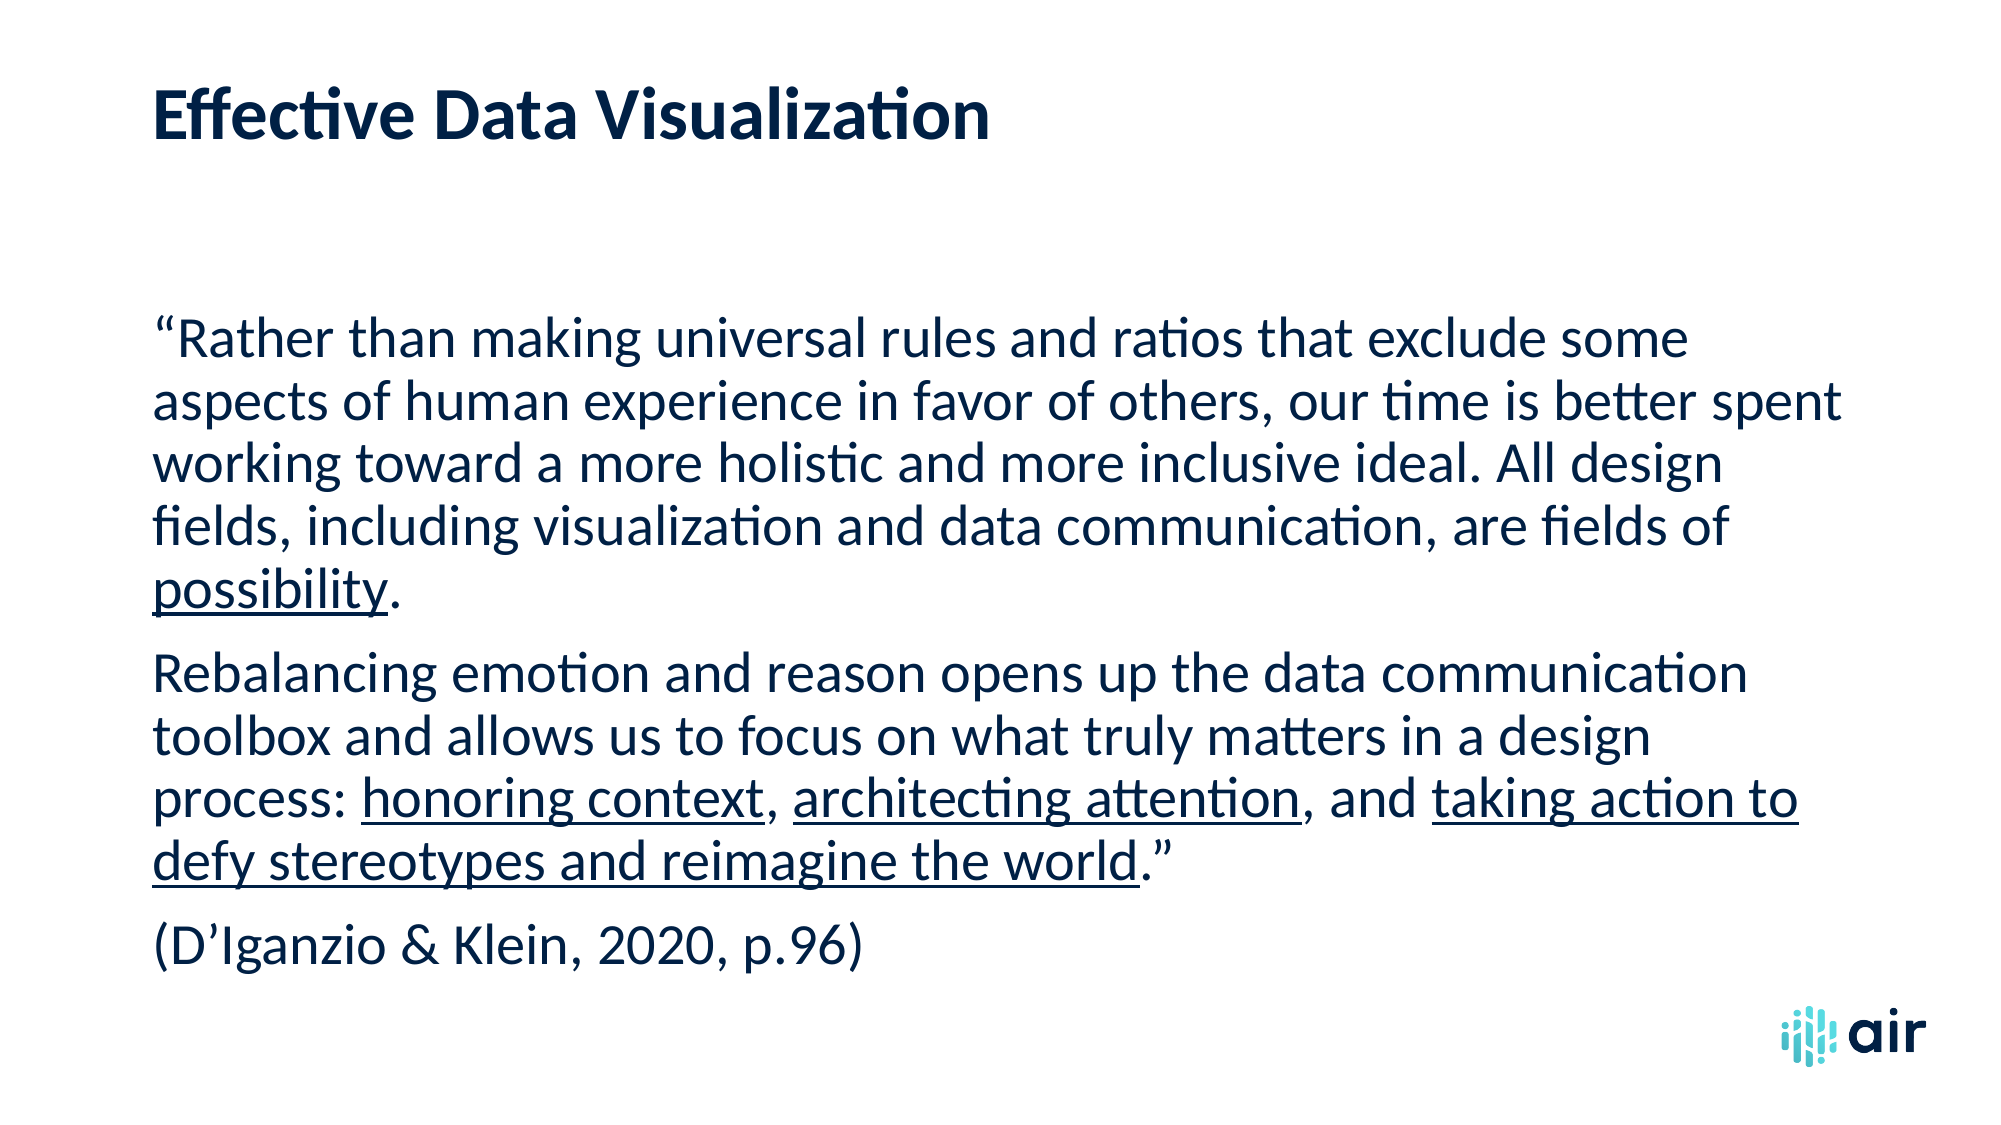

# Effective Data Visualization
“Rather than making universal rules and ratios that exclude some aspects of human experience in favor of others, our time is better spent working toward a more holistic and more inclusive ideal. All design fields, including visualization and data communication, are fields of possibility.
Rebalancing emotion and reason opens up the data communication toolbox and allows us to focus on what truly matters in a design process: honoring context, architecting attention, and taking action to defy stereotypes and reimagine the world.”
(D’Iganzio & Klein, 2020, p.96)